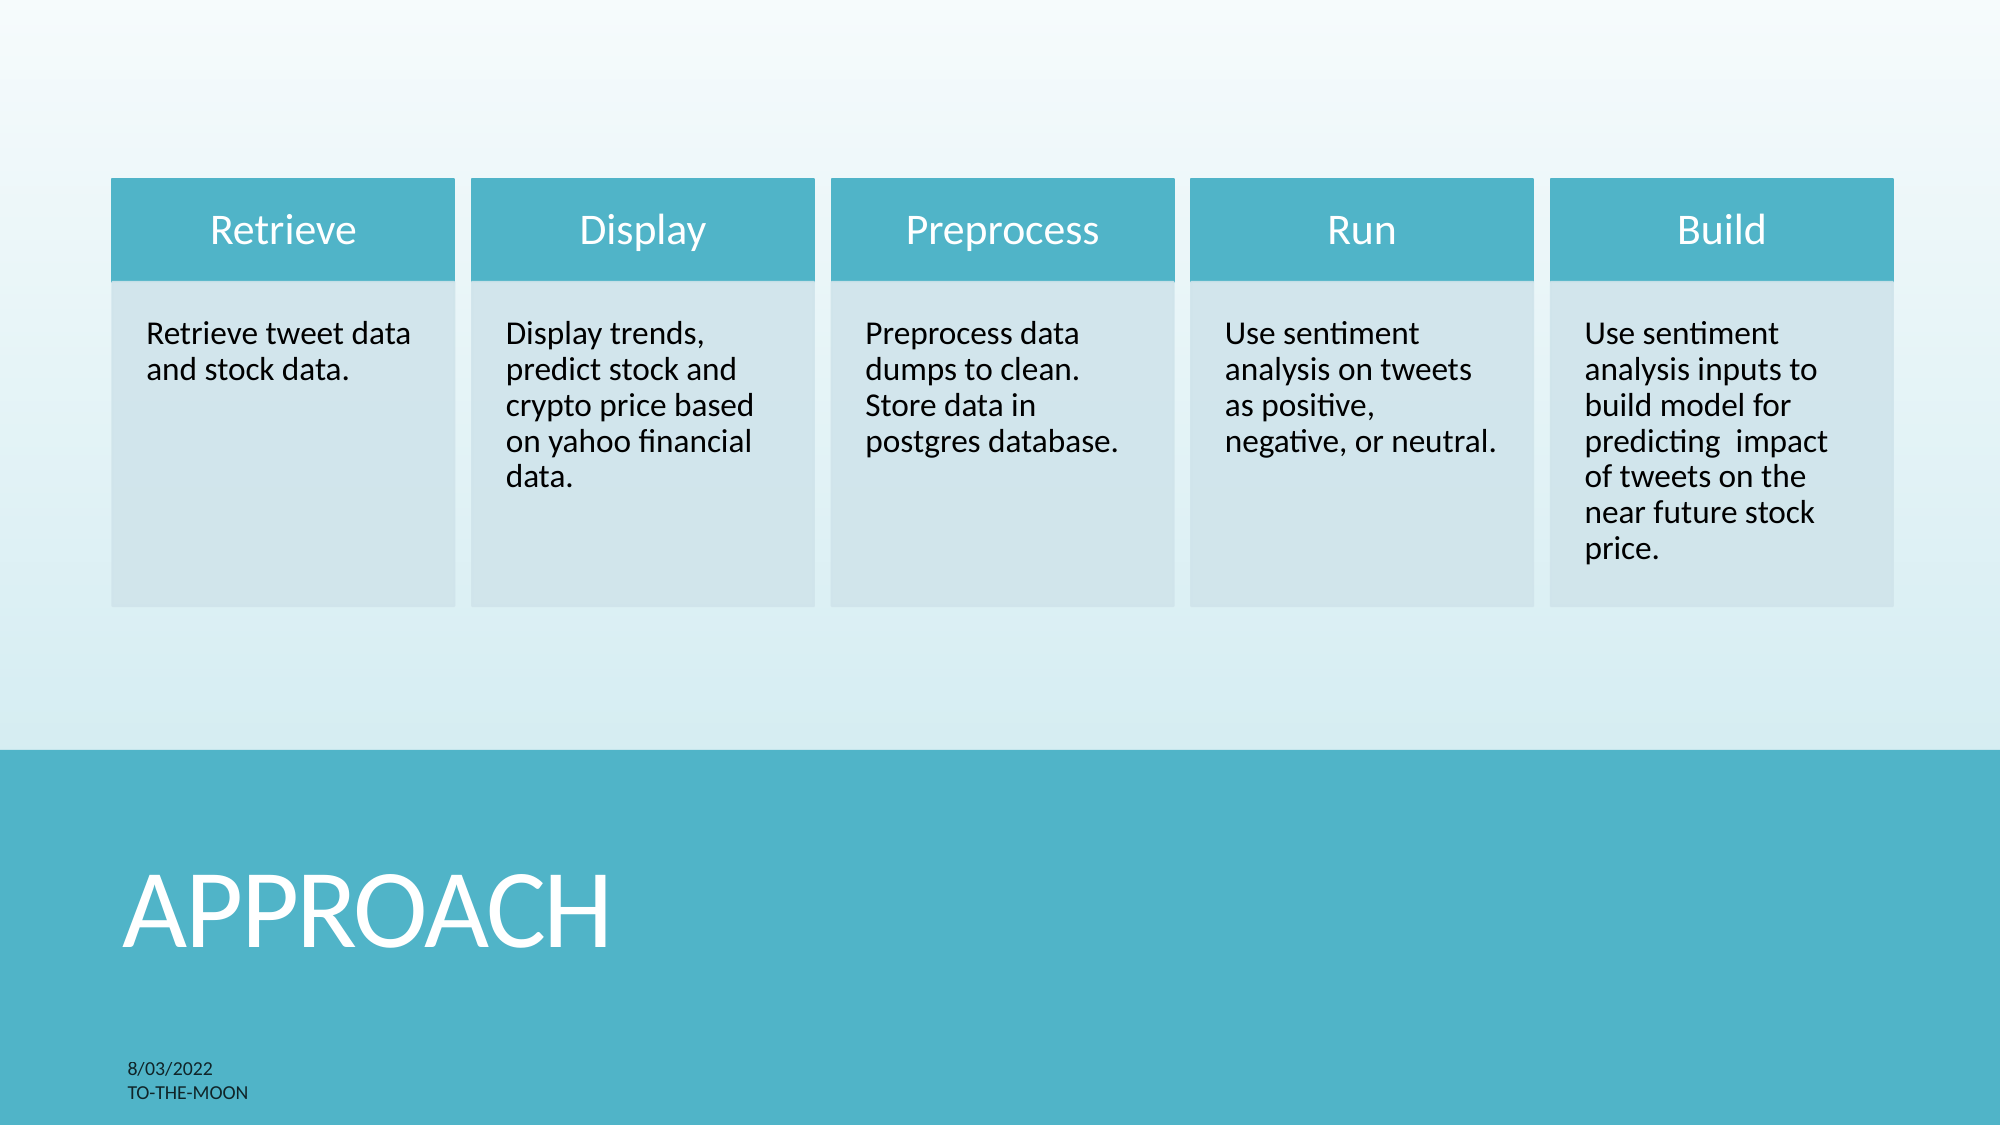

Retrieve
Retrieve tweet data and stock data.
Display
Display trends, predict stock and crypto price based on yahoo financial data.
Preprocess
Preprocess data dumps to clean. Store data in postgres database.
Run
Use sentiment analysis on tweets as positive, negative, or neutral.
Build
Use sentiment analysis inputs to build model for predicting  impact of tweets on the near future stock price.

# Approach
8/03/2022
To-the-moon